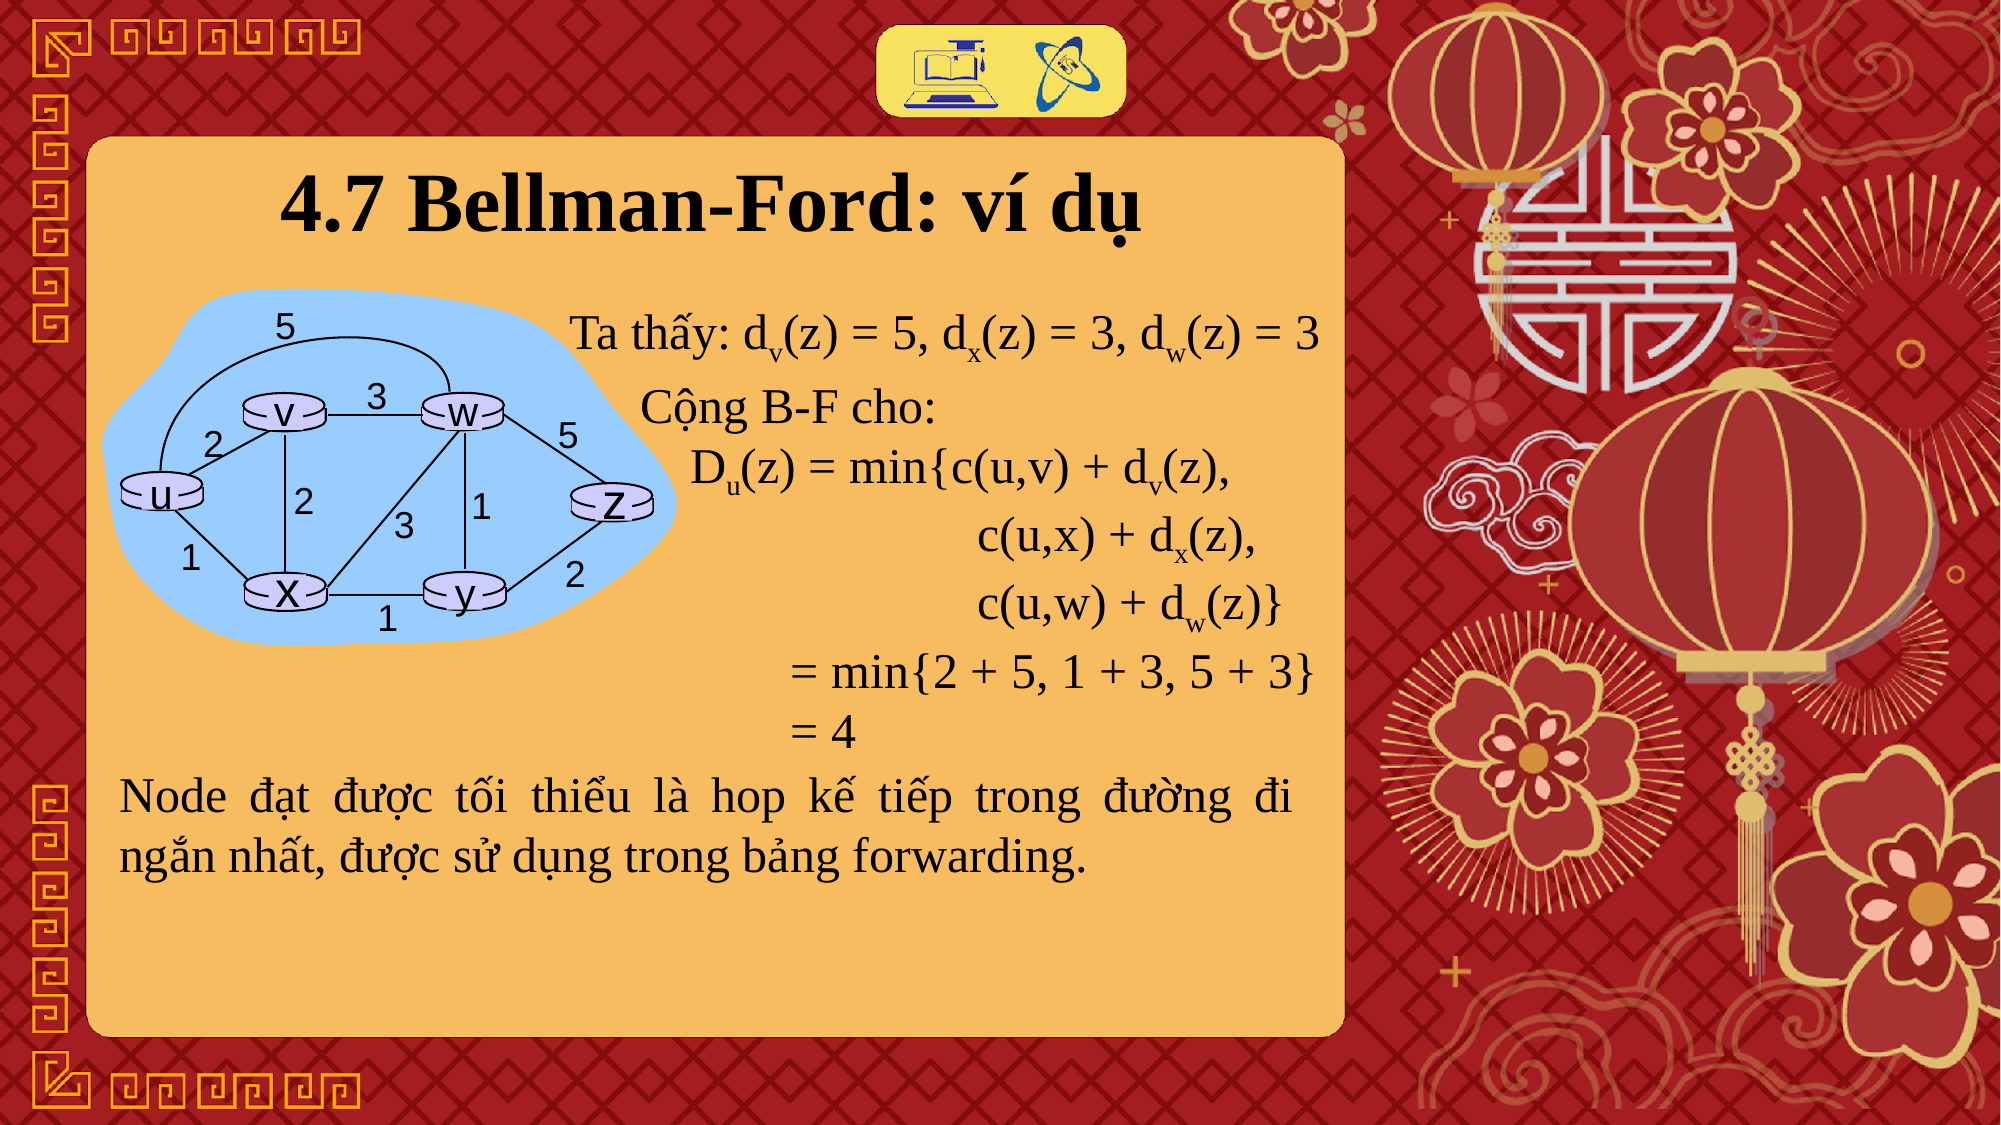

# 4.7 Bellman-Ford: ví dụ

5

3
v
w

5

2

u
z
2

1

3

1
2
x
y

1

Ta thấy: dv(z) = 5, dx(z) = 3, dw(z) = 3
Cộng B-F cho:
 Du(z) = min{c(u,v) + dv(z),
		c(u,x) + dx(z),
		c(u,w) + dw(z)}
	= min{2 + 5, 1 + 3, 5 + 3}
	= 4
Node đạt được tối thiểu là hop kế tiếp trong đường đi ngắn nhất, được sử dụng trong bảng forwarding.